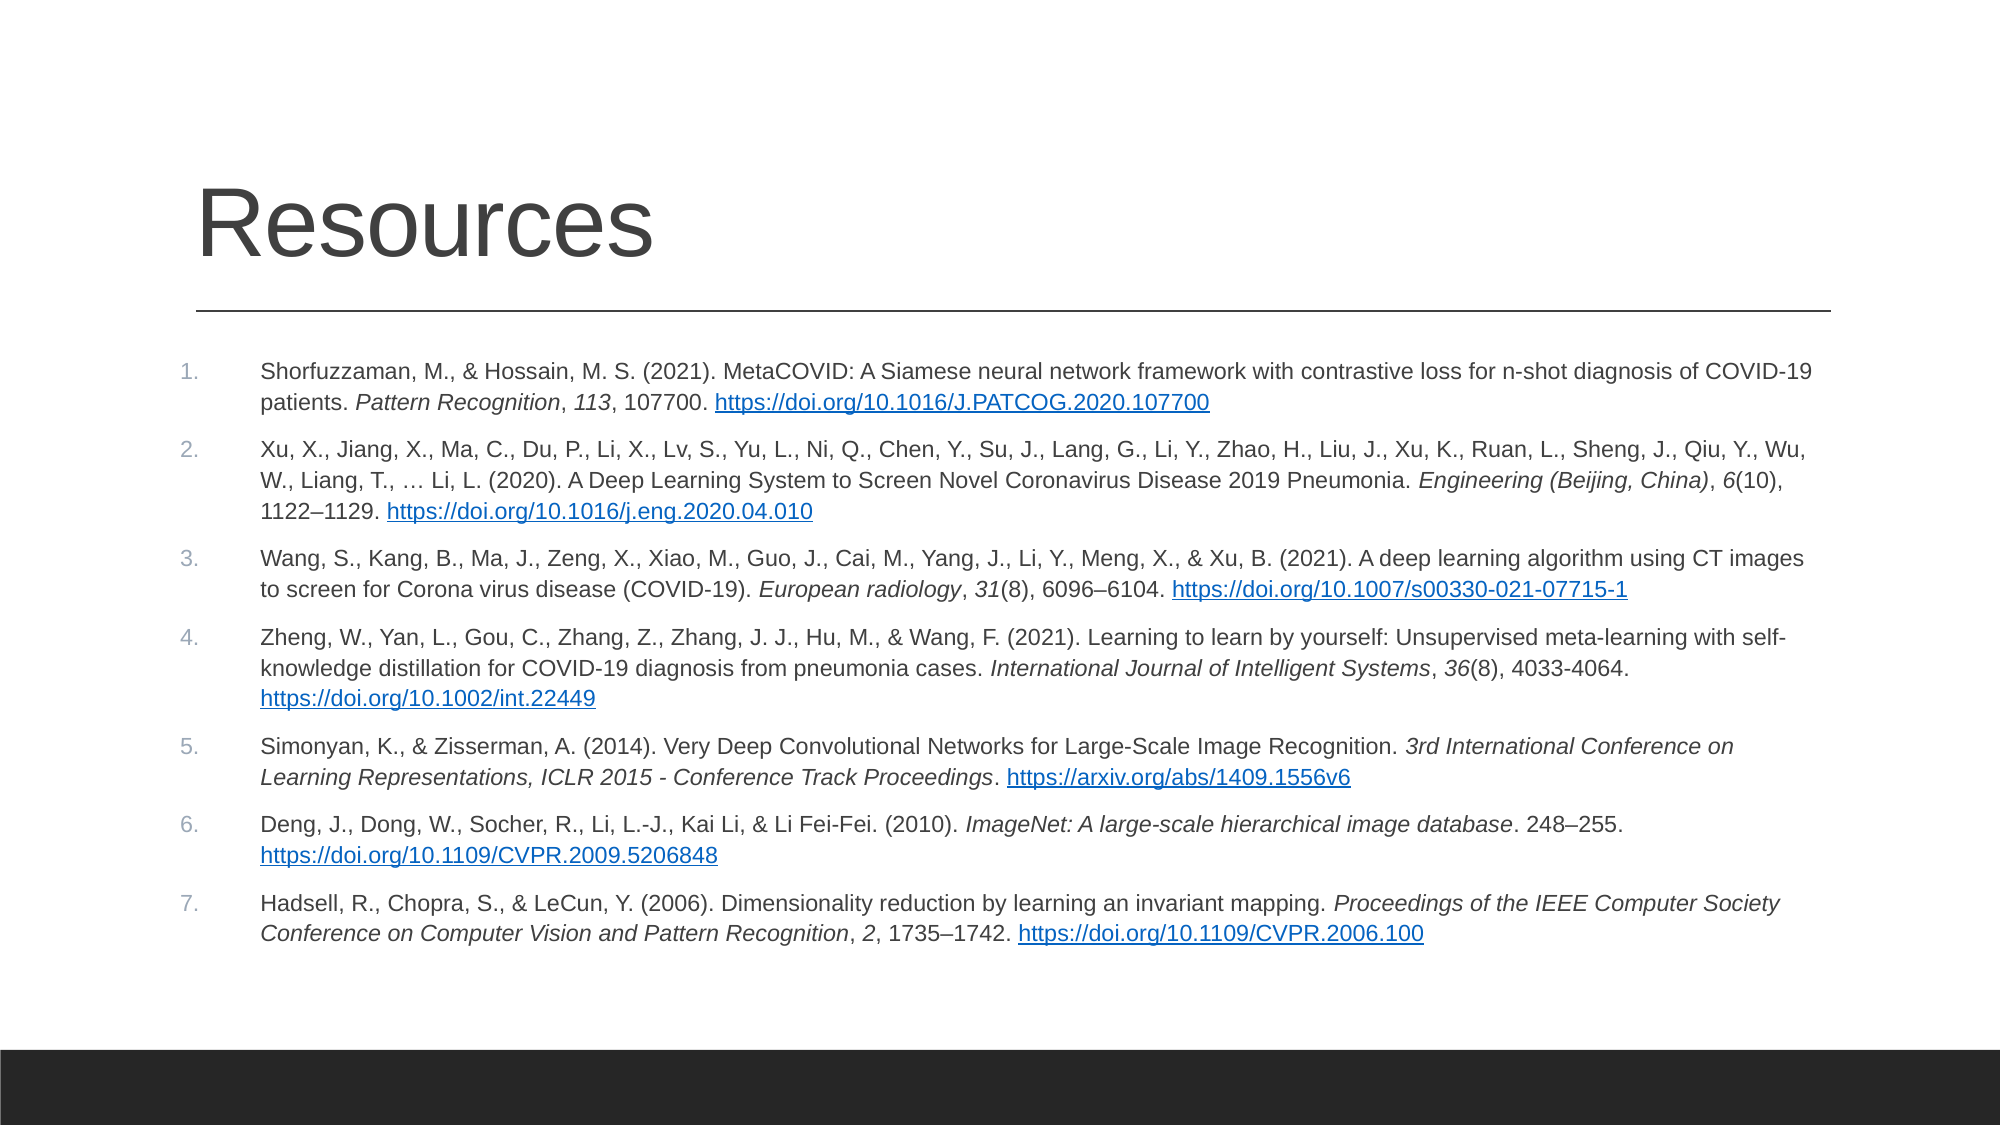

# Resources
Shorfuzzaman, M., & Hossain, M. S. (2021). MetaCOVID: A Siamese neural network framework with contrastive loss for n-shot diagnosis of COVID-19 patients. Pattern Recognition, 113, 107700. https://doi.org/10.1016/J.PATCOG.2020.107700
Xu, X., Jiang, X., Ma, C., Du, P., Li, X., Lv, S., Yu, L., Ni, Q., Chen, Y., Su, J., Lang, G., Li, Y., Zhao, H., Liu, J., Xu, K., Ruan, L., Sheng, J., Qiu, Y., Wu, W., Liang, T., … Li, L. (2020). A Deep Learning System to Screen Novel Coronavirus Disease 2019 Pneumonia. Engineering (Beijing, China), 6(10), 1122–1129. https://doi.org/10.1016/j.eng.2020.04.010
Wang, S., Kang, B., Ma, J., Zeng, X., Xiao, M., Guo, J., Cai, M., Yang, J., Li, Y., Meng, X., & Xu, B. (2021). A deep learning algorithm using CT images to screen for Corona virus disease (COVID-19). European radiology, 31(8), 6096–6104. https://doi.org/10.1007/s00330-021-07715-1
Zheng, W., Yan, L., Gou, C., Zhang, Z., Zhang, J. J., Hu, M., & Wang, F. (2021). Learning to learn by yourself: Unsupervised meta‐learning with self‐knowledge distillation for COVID‐19 diagnosis from pneumonia cases. International Journal of Intelligent Systems, 36(8), 4033-4064. https://doi.org/10.1002/int.22449
Simonyan, K., & Zisserman, A. (2014). Very Deep Convolutional Networks for Large-Scale Image Recognition. 3rd International Conference on Learning Representations, ICLR 2015 - Conference Track Proceedings. https://arxiv.org/abs/1409.1556v6
Deng, J., Dong, W., Socher, R., Li, L.-J., Kai Li, & Li Fei-Fei. (2010). ImageNet: A large-scale hierarchical image database. 248–255. https://doi.org/10.1109/CVPR.2009.5206848
Hadsell, R., Chopra, S., & LeCun, Y. (2006). Dimensionality reduction by learning an invariant mapping. Proceedings of the IEEE Computer Society Conference on Computer Vision and Pattern Recognition, 2, 1735–1742. https://doi.org/10.1109/CVPR.2006.100